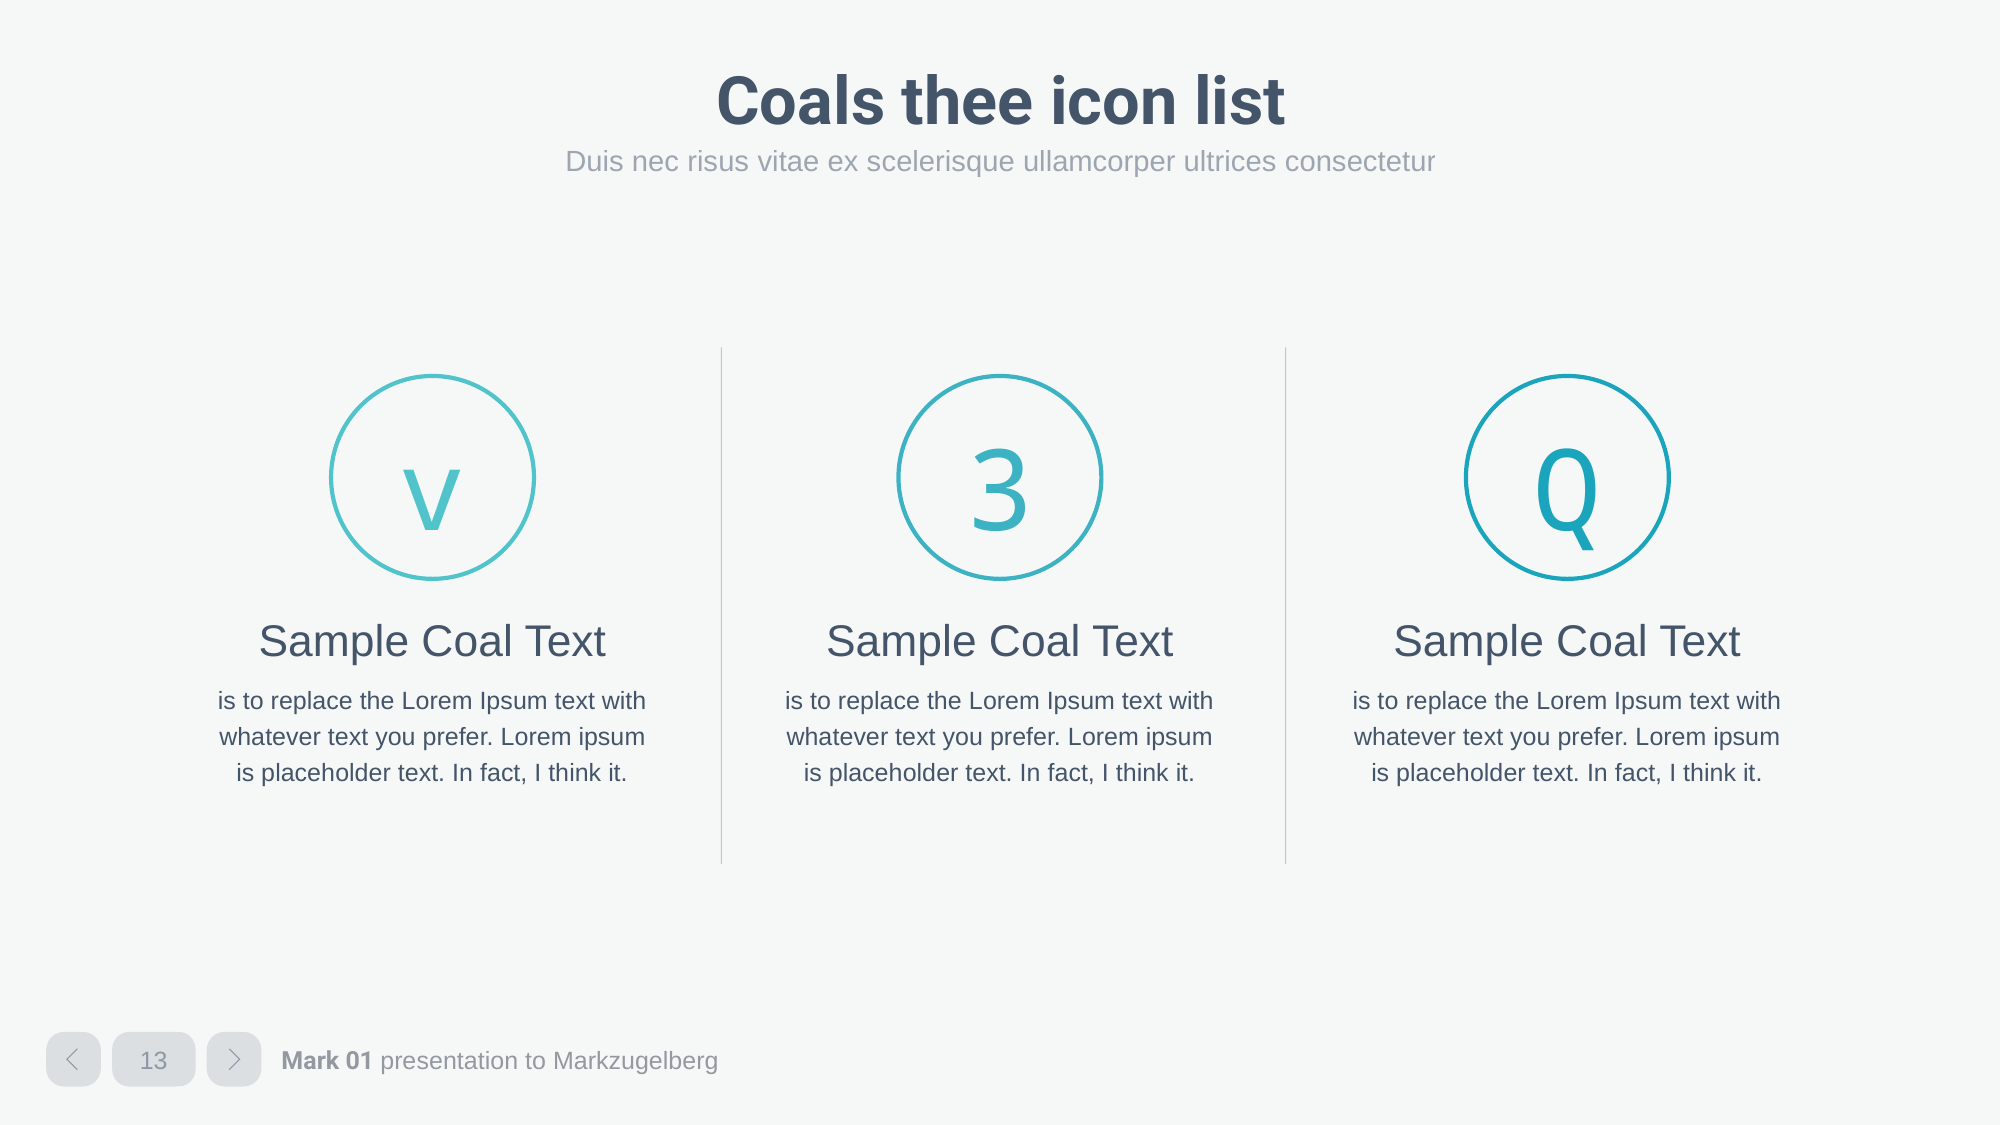

# Coals thee icon list
Duis nec risus vitae ex scelerisque ullamcorper ultrices consectetur
v
3
Q
Sample Coal Text
is to replace the Lorem Ipsum text with whatever text you prefer. Lorem ipsum is placeholder text. In fact, I think it.
Sample Coal Text
is to replace the Lorem Ipsum text with whatever text you prefer. Lorem ipsum is placeholder text. In fact, I think it.
Sample Coal Text
is to replace the Lorem Ipsum text with whatever text you prefer. Lorem ipsum is placeholder text. In fact, I think it.